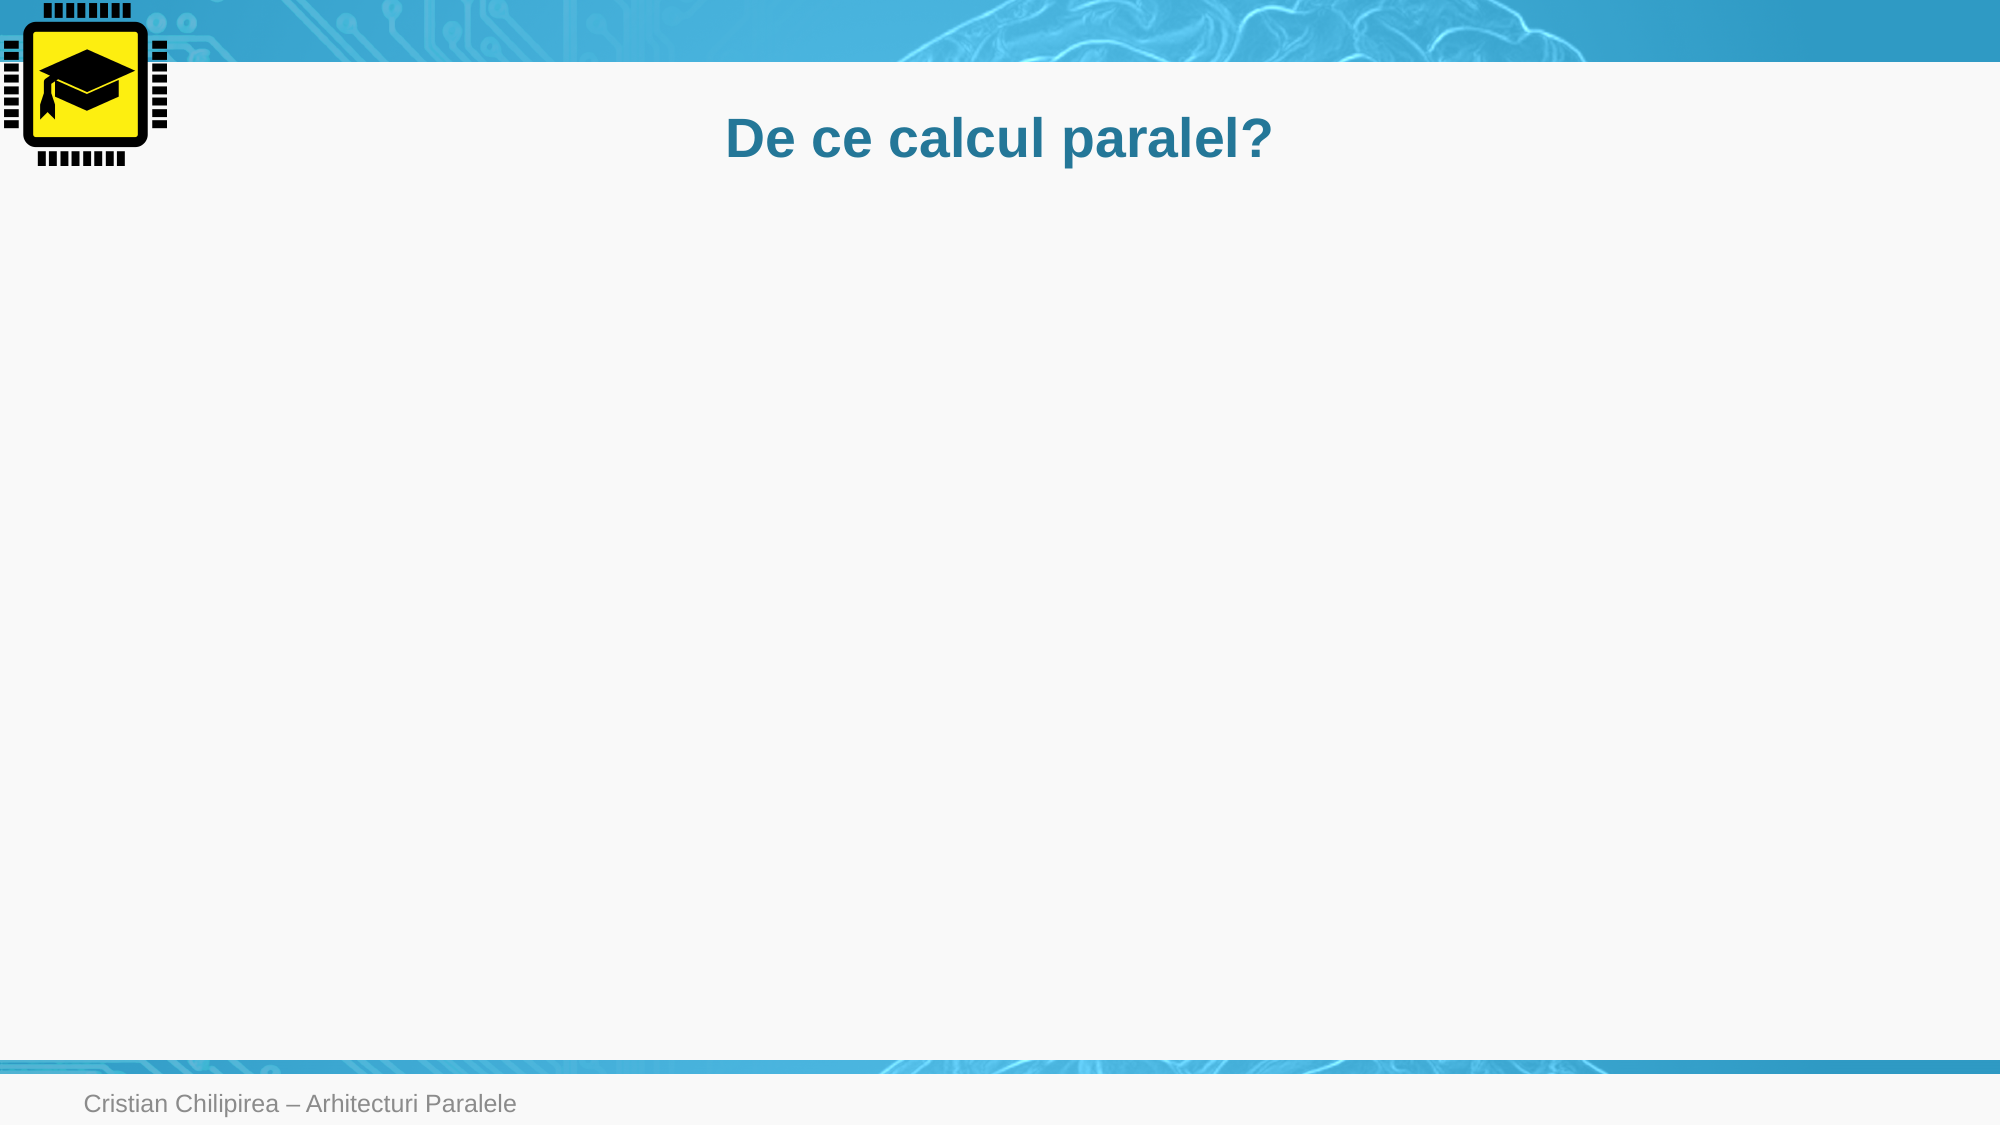

# De ce calcul paralel?

Cristian Chilipirea – Arhitecturi Paralele